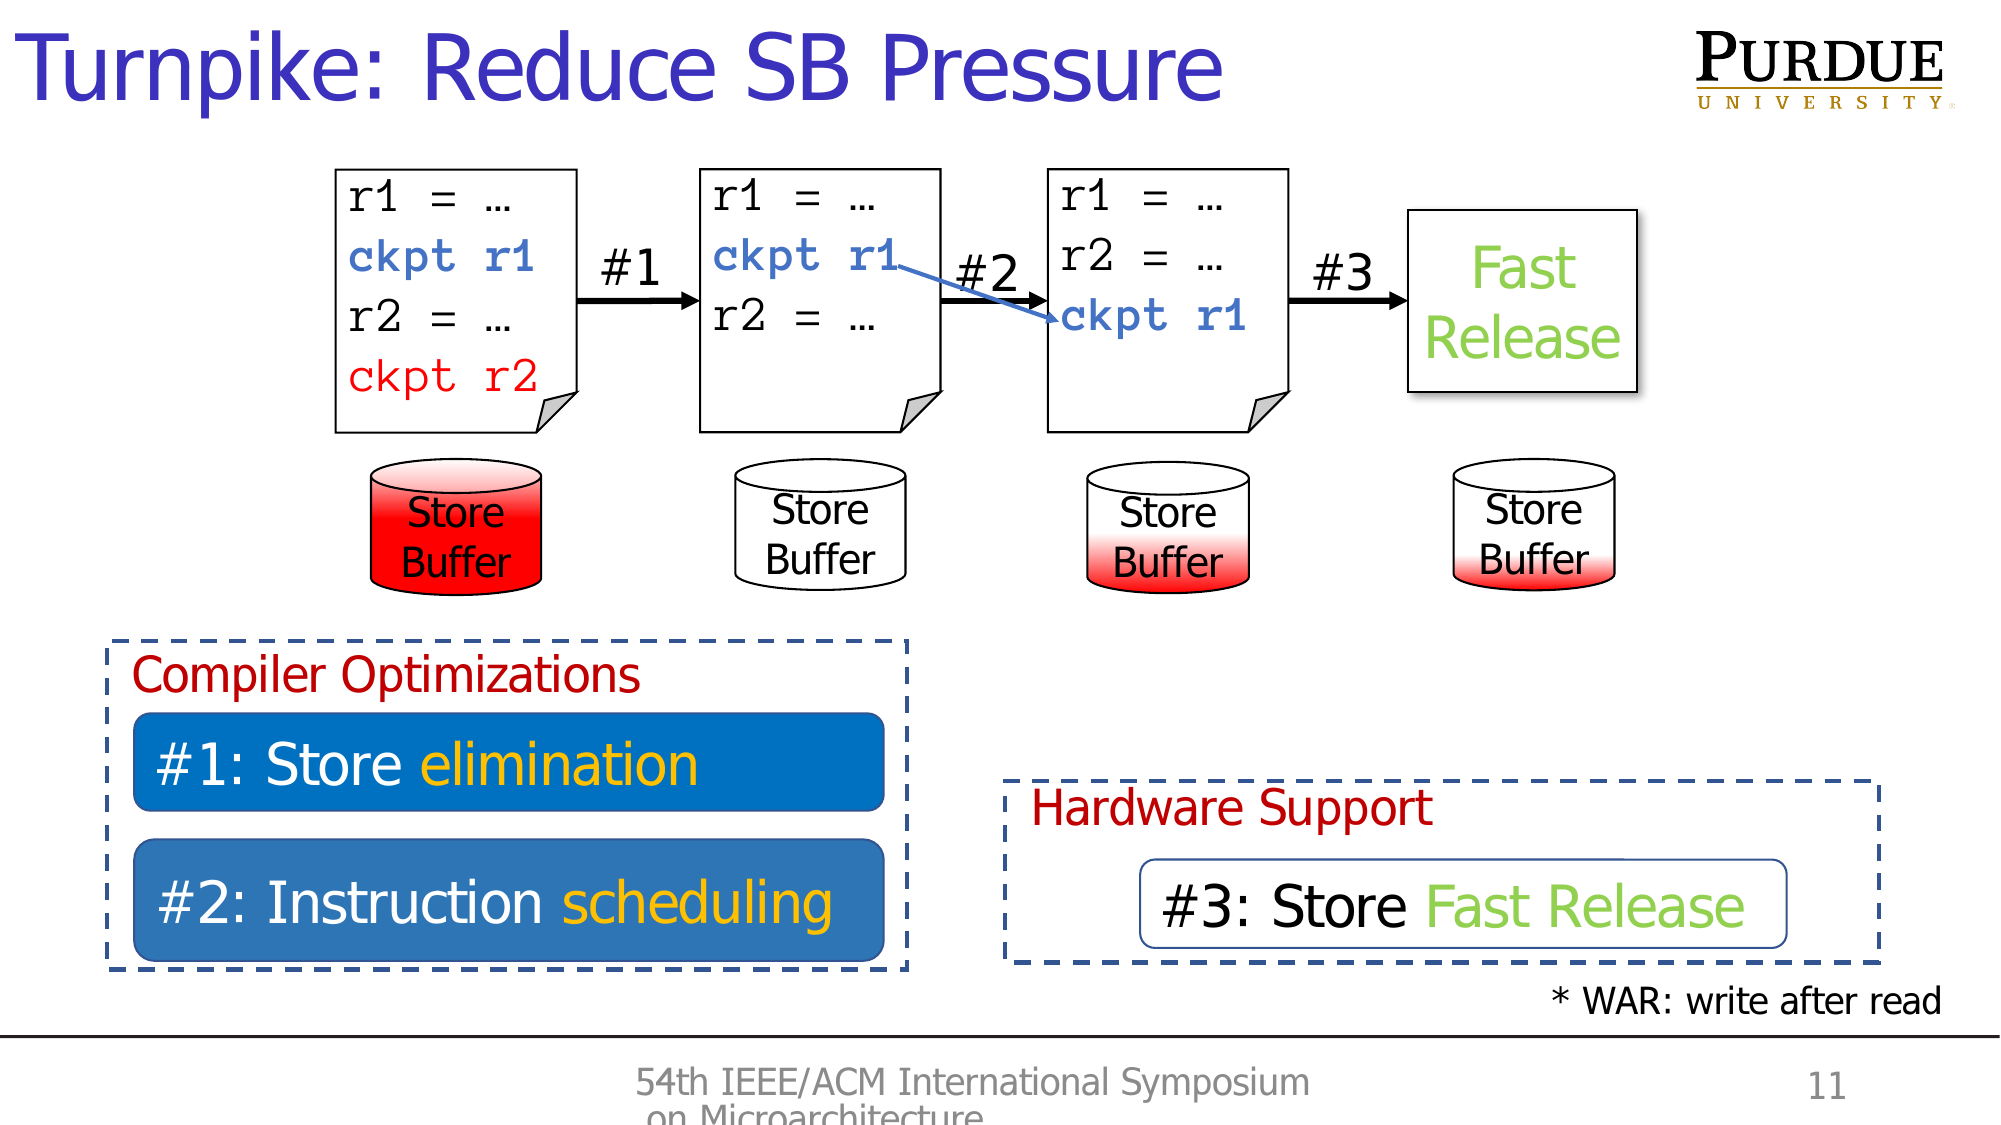

Turnpike: Reduce SB Pressure

r1 = …
ckpt r1
r2 = …

r1 = …
r2 = …
ckpt r1

r1 = …
ckpt r1
r2 = …
ckpt r2
Fast Release
#1
#3
#2
Store Buffer
Store Buffer
Store Buffer
Store Buffer
Compiler Optimizations

#1: Store elimination
Hardware Support

#2: Instruction scheduling
#3: Store Fast Release
* WAR: write after read
54th IEEE/ACM International Symposium on Microarchitecture
11